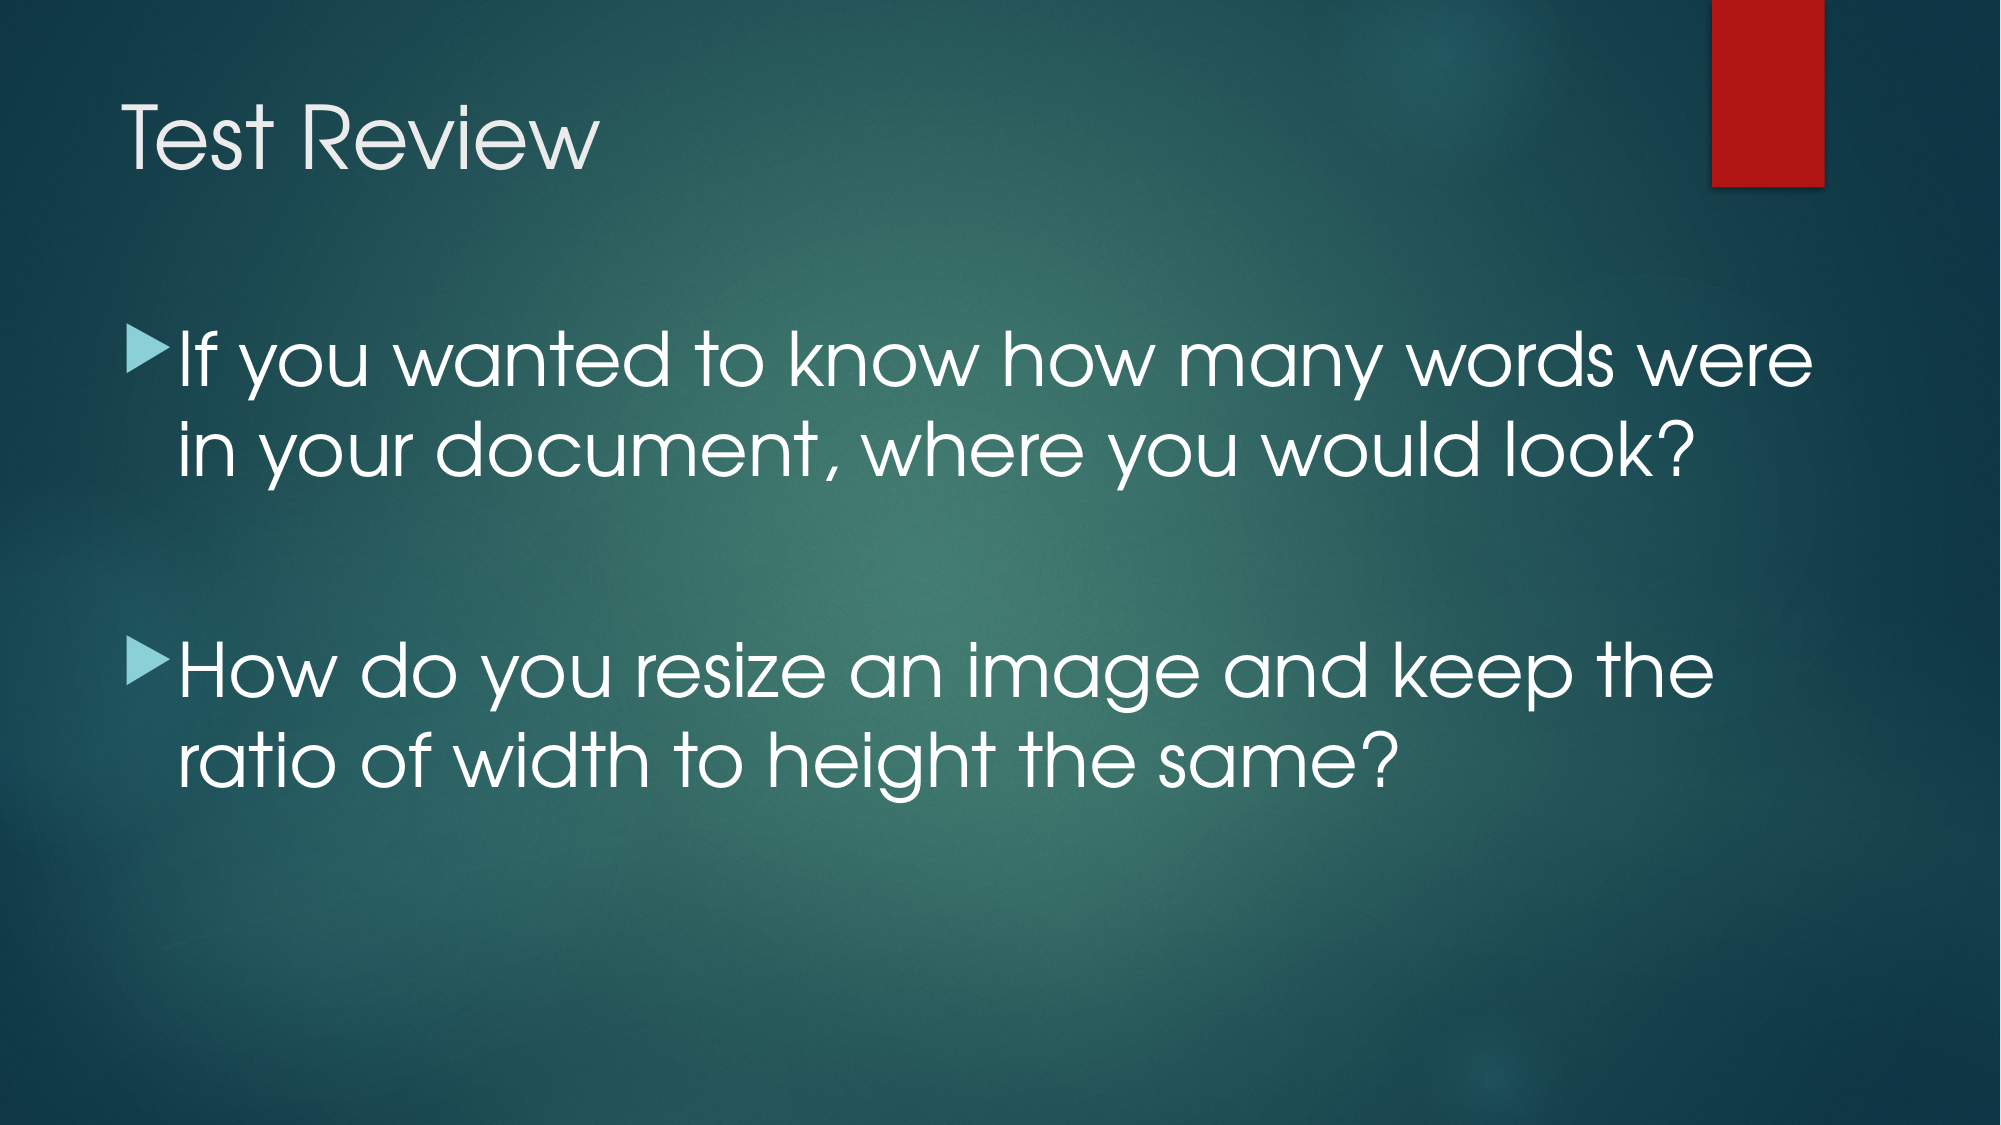

# Test Review
If you wanted to know how many words were in your document, where you would look?

How do you resize an image and keep the ratio of width to height the same?